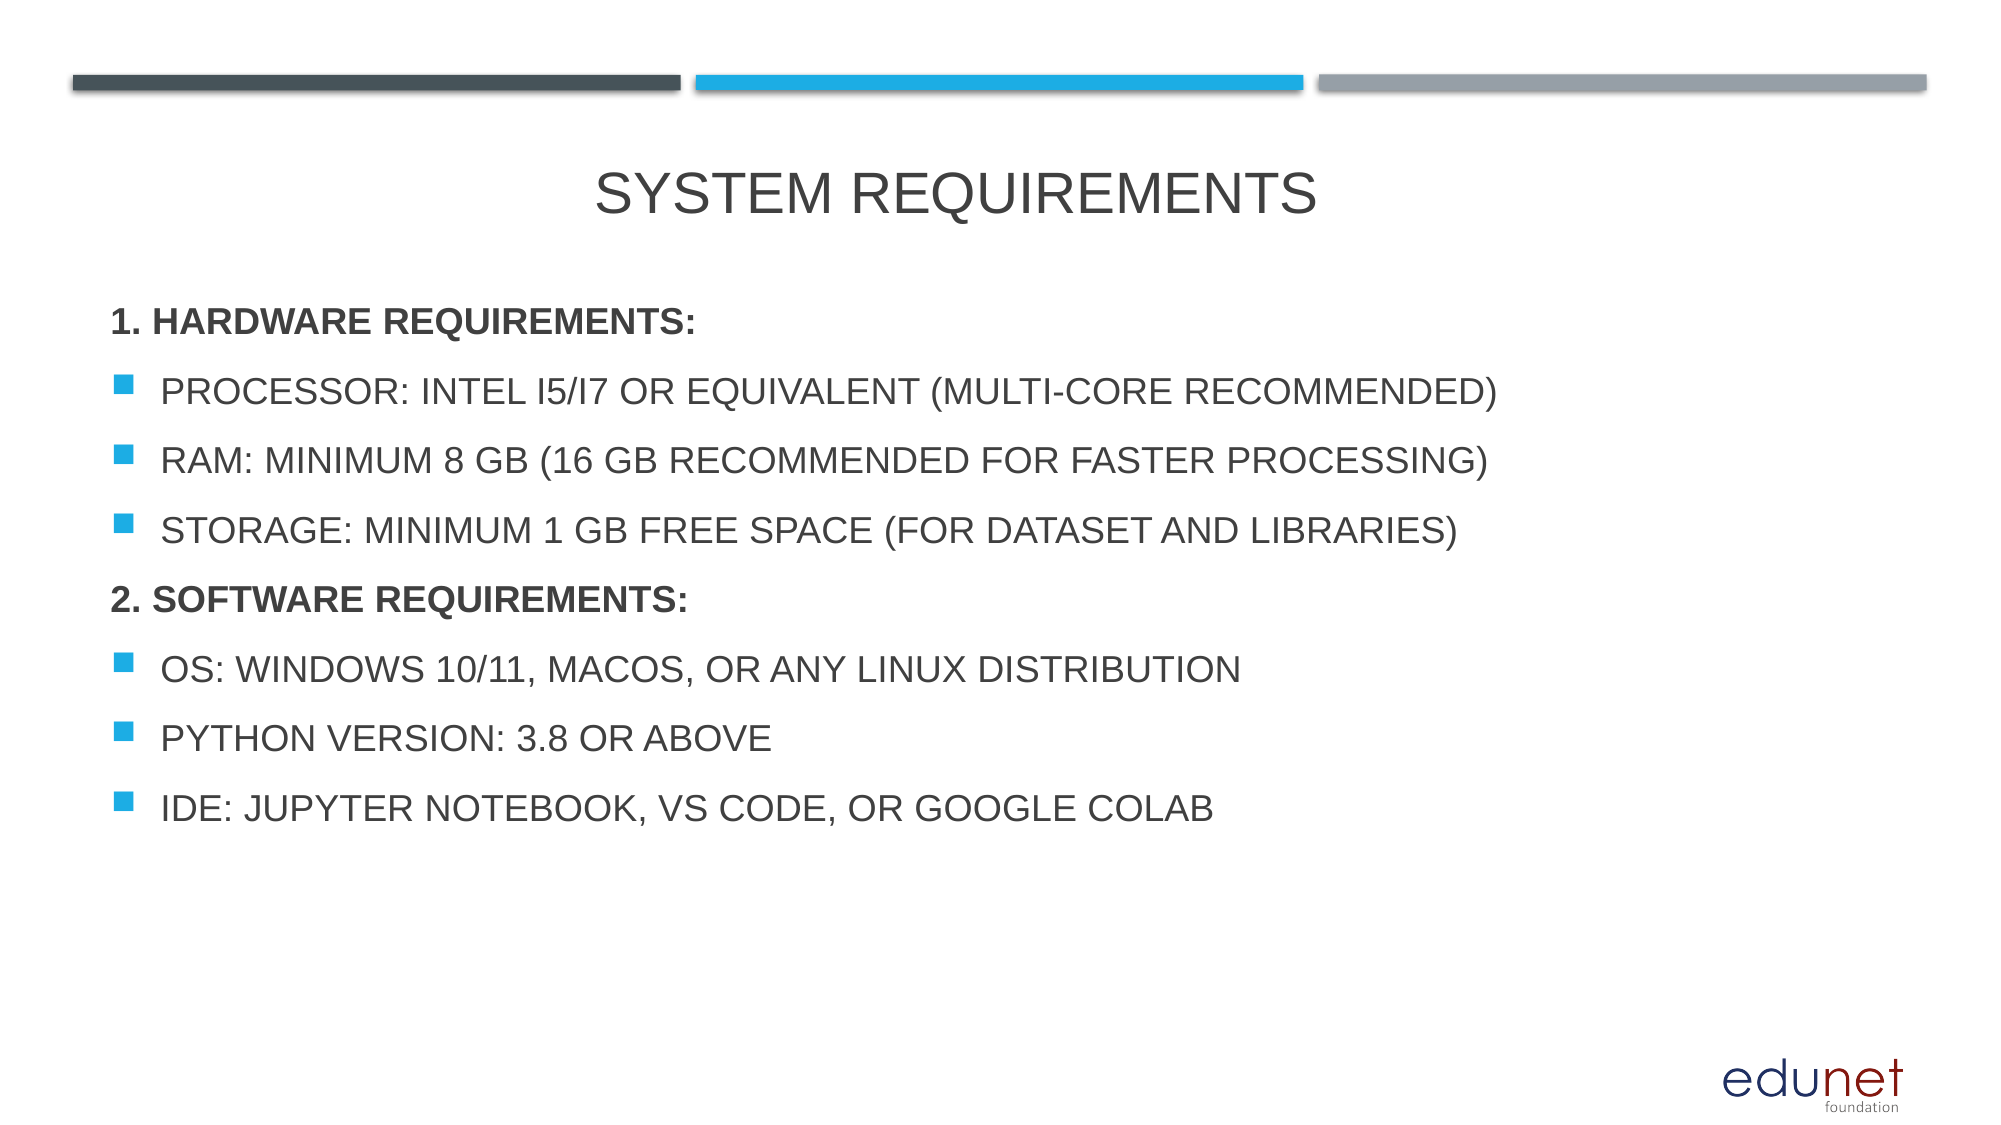

# SYSTEM REQUIREMENTS
1. Hardware Requirements:
Processor: Intel i5/i7 or equivalent (multi-core recommended)
RAM: Minimum 8 GB (16 GB recommended for faster processing)
Storage: Minimum 1 GB free space (for dataset and libraries)
2. Software Requirements:
OS: Windows 10/11, macOS, or any Linux distribution
Python version: 3.8 or above
IDE: Jupyter Notebook, VS Code, or Google Colab